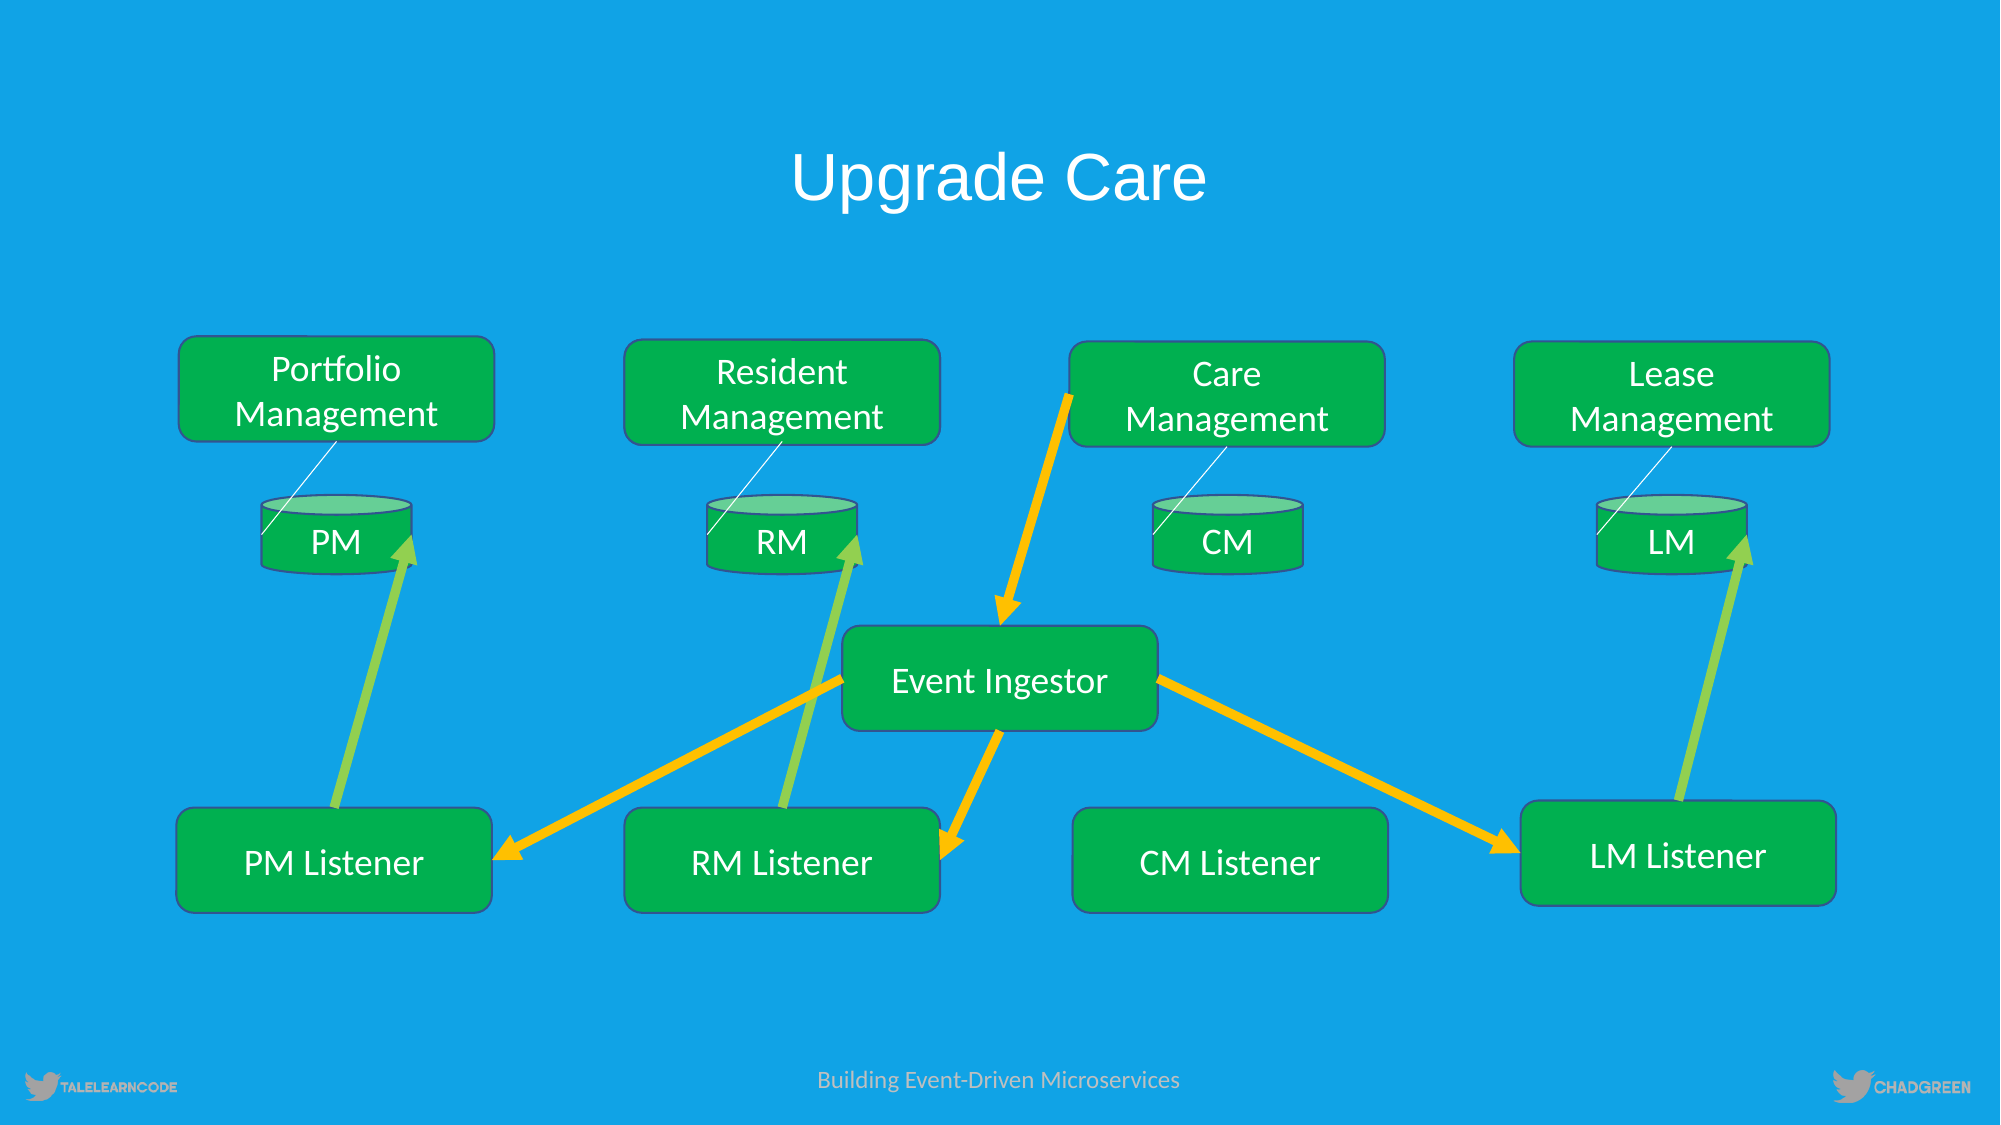

Upgrade Care
Portfolio Management
Resident Management
Resident Management
Care Management
Lease Management
PM
RM
CM
LM
Event Ingestor
LM Listener
RM Listener
CM Listener
PM Listener